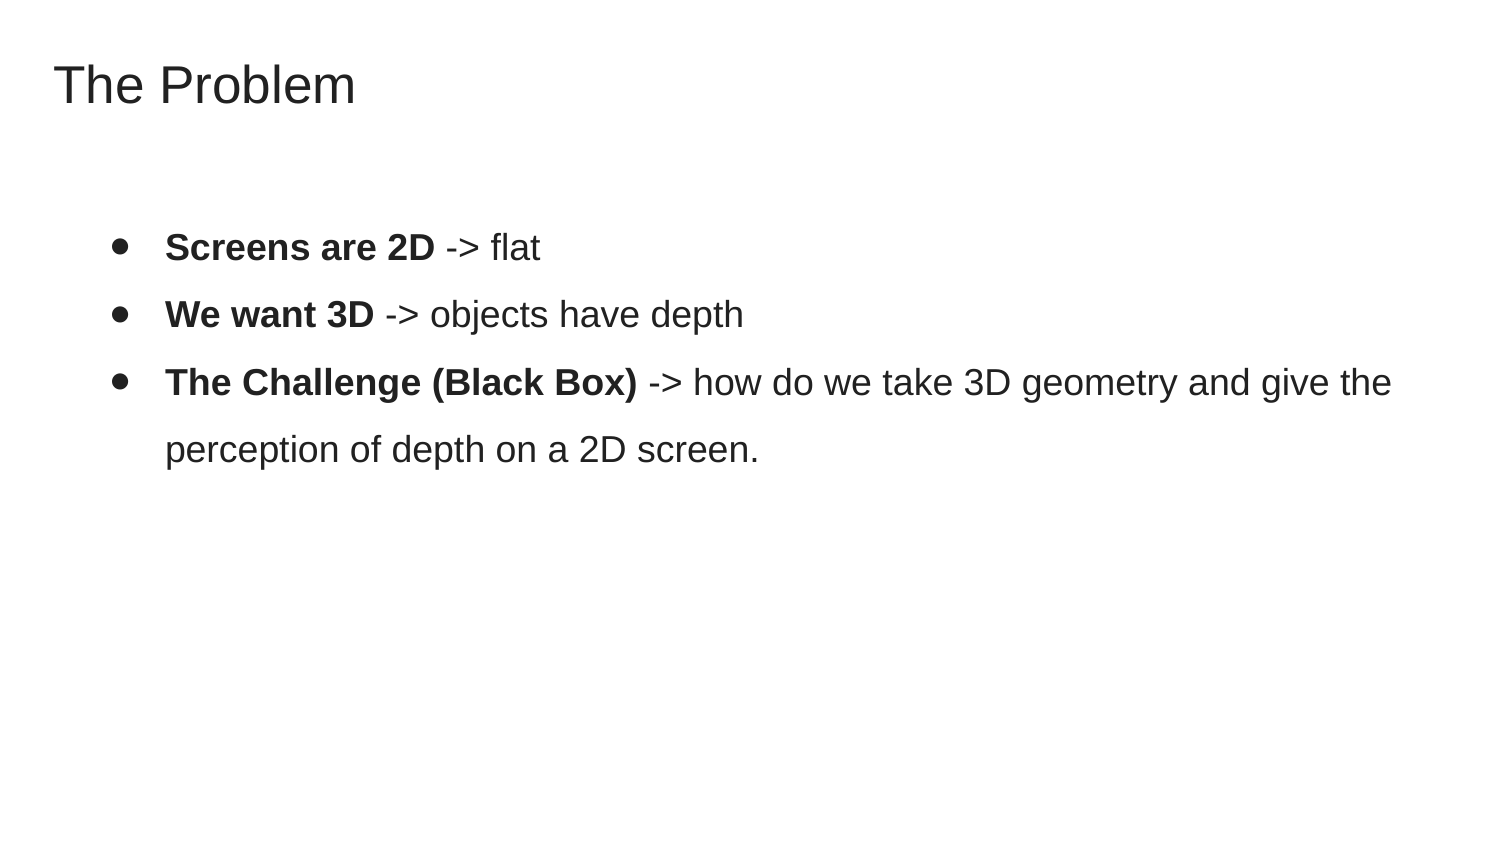

The Problem
Screens are 2D -> flat
We want 3D -> objects have depth
The Challenge (Black Box) -> how do we take 3D geometry and give the perception of depth on a 2D screen.